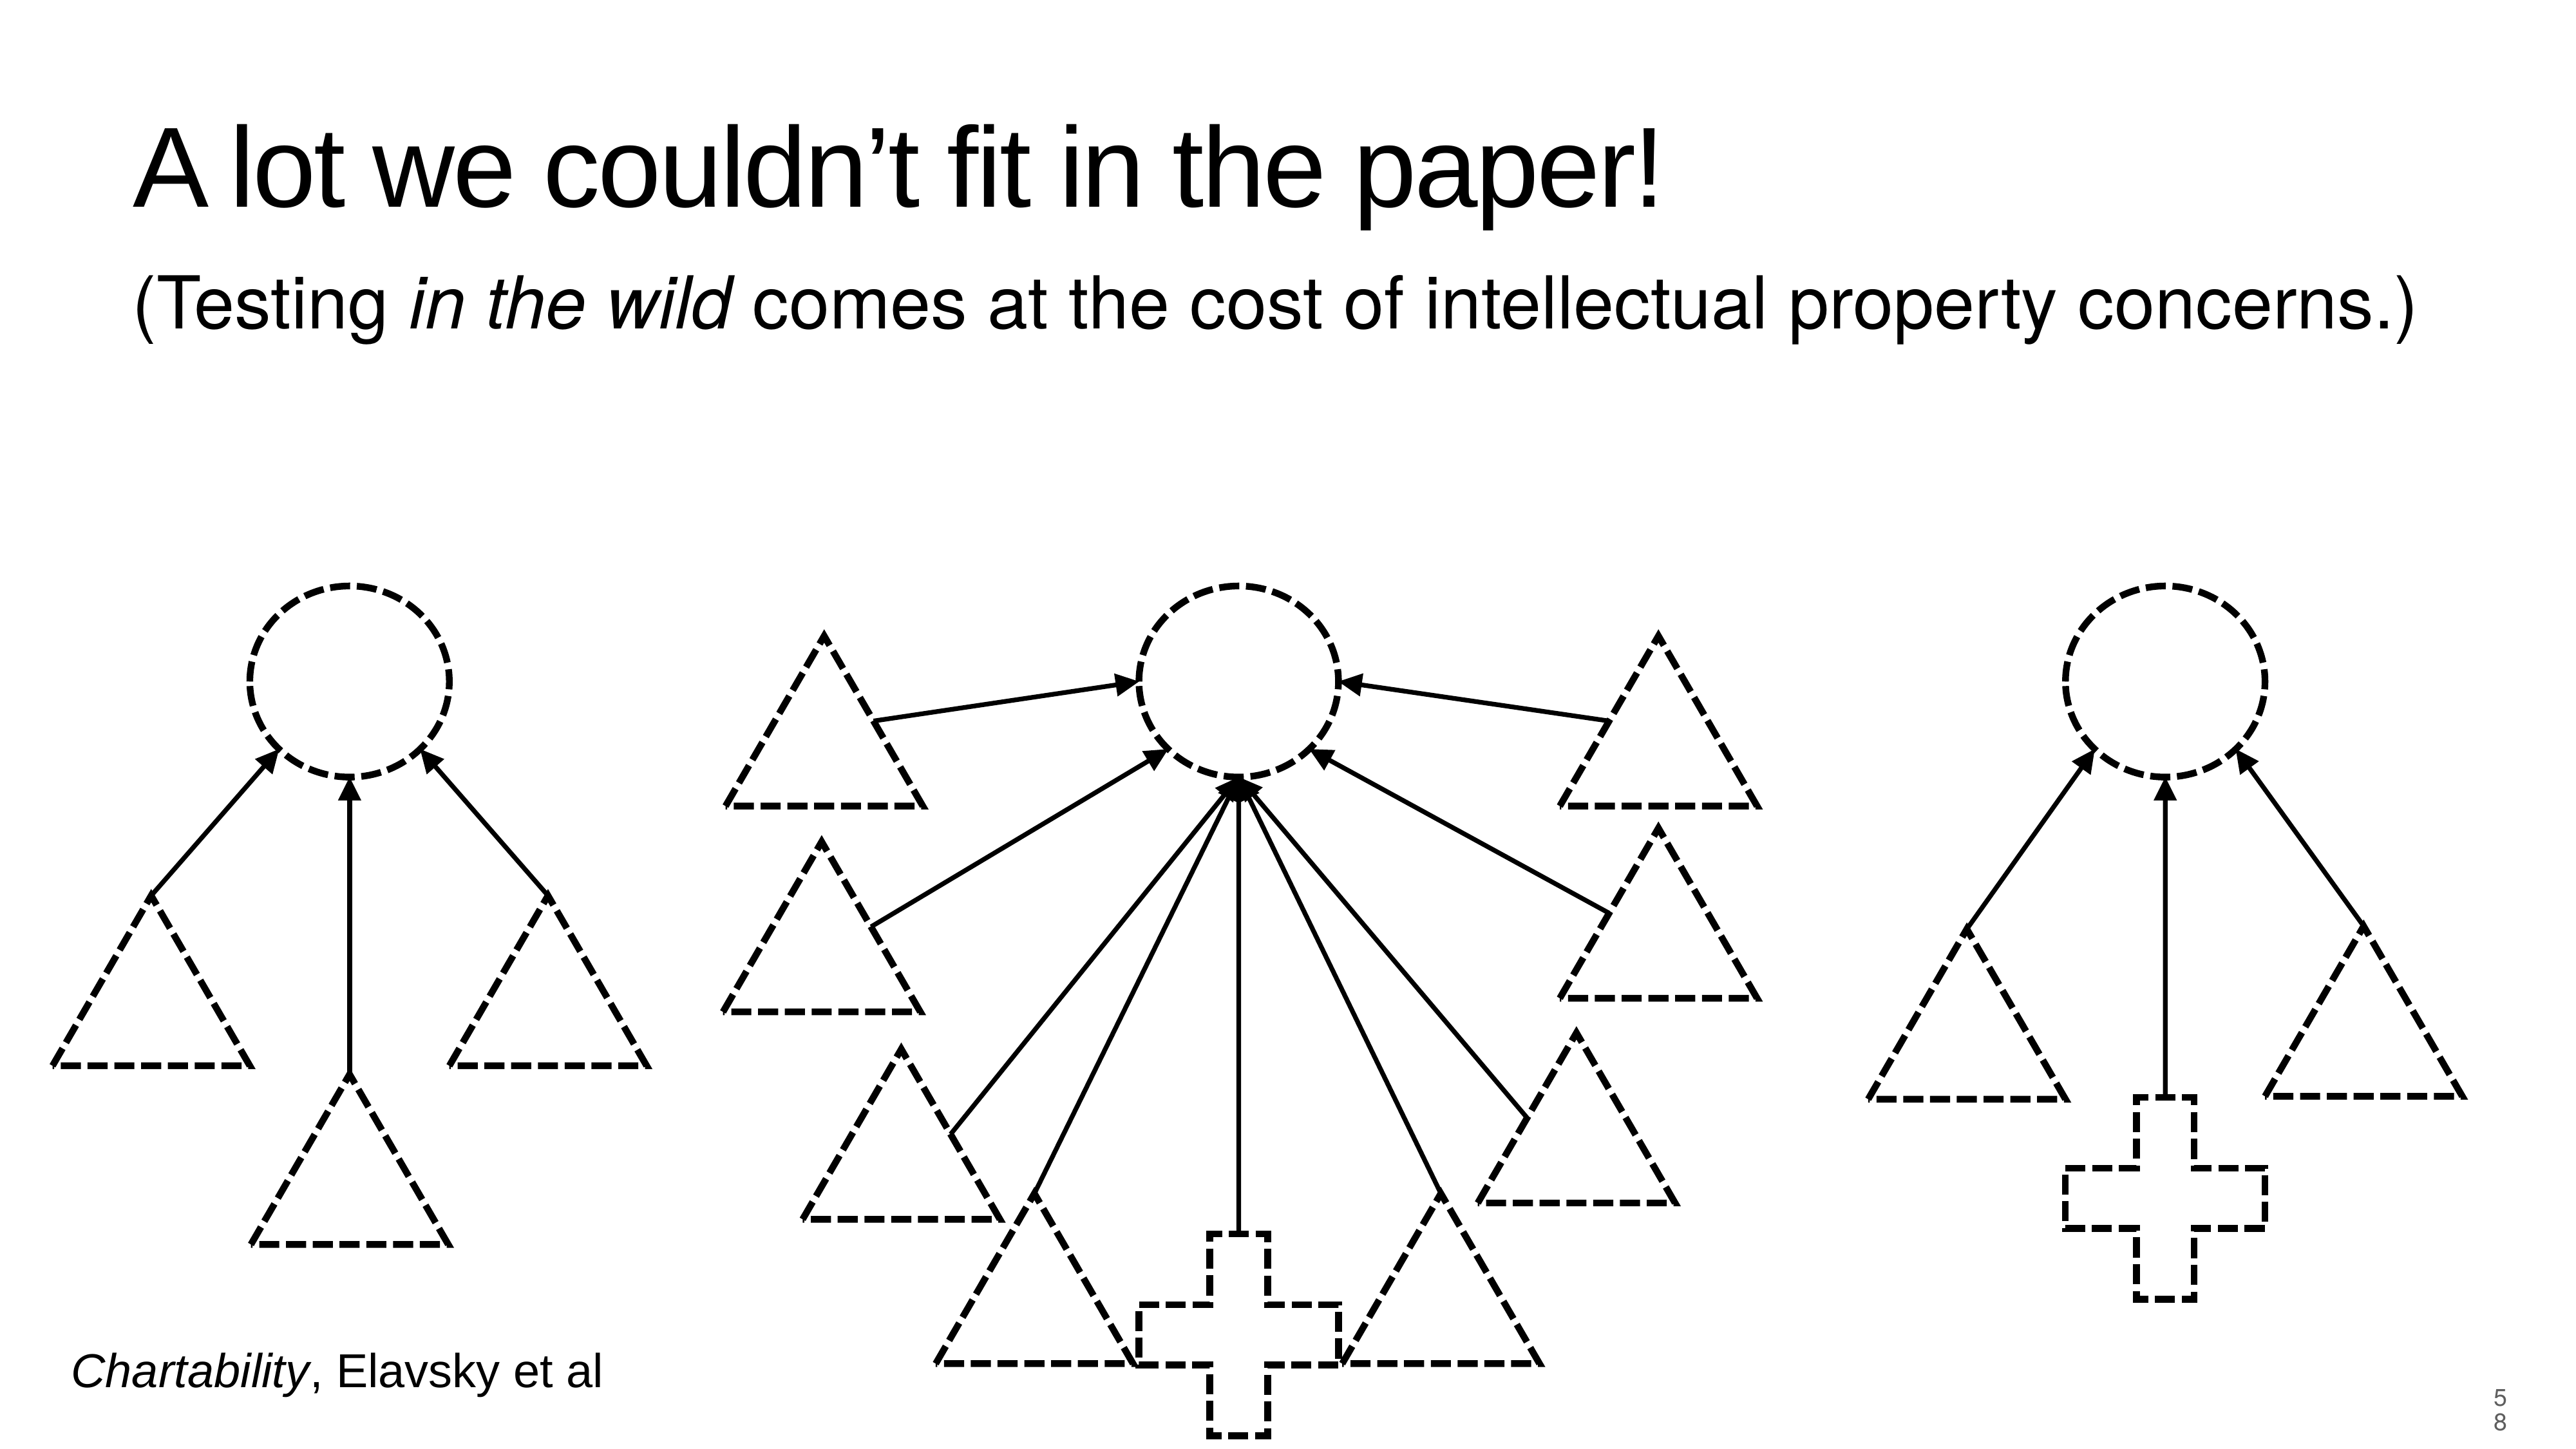

# A lot we couldn’t fit in the paper!
(Testing in the wild comes at the cost of intellectual property concerns.)

Chartability, Elavsky et al
58